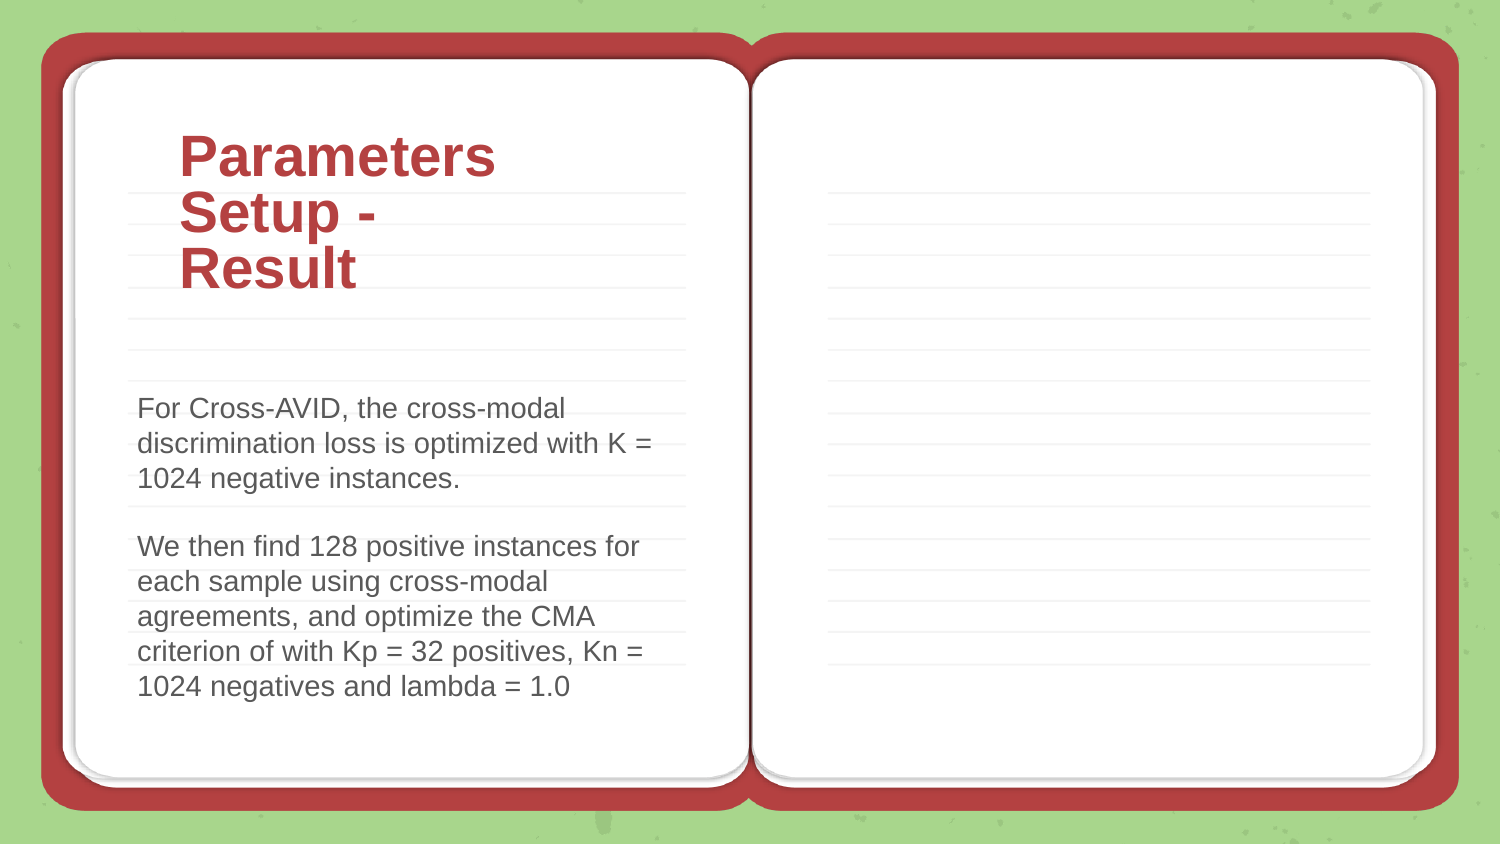

# Parameters Setup - Result
For Cross-AVID, the cross-modal discrimination loss is optimized with K = 1024 negative instances.
We then find 128 positive instances for each sample using cross-modal agreements, and optimize the CMA criterion of with Kp = 32 positives, Kn = 1024 negatives and lambda = 1.0